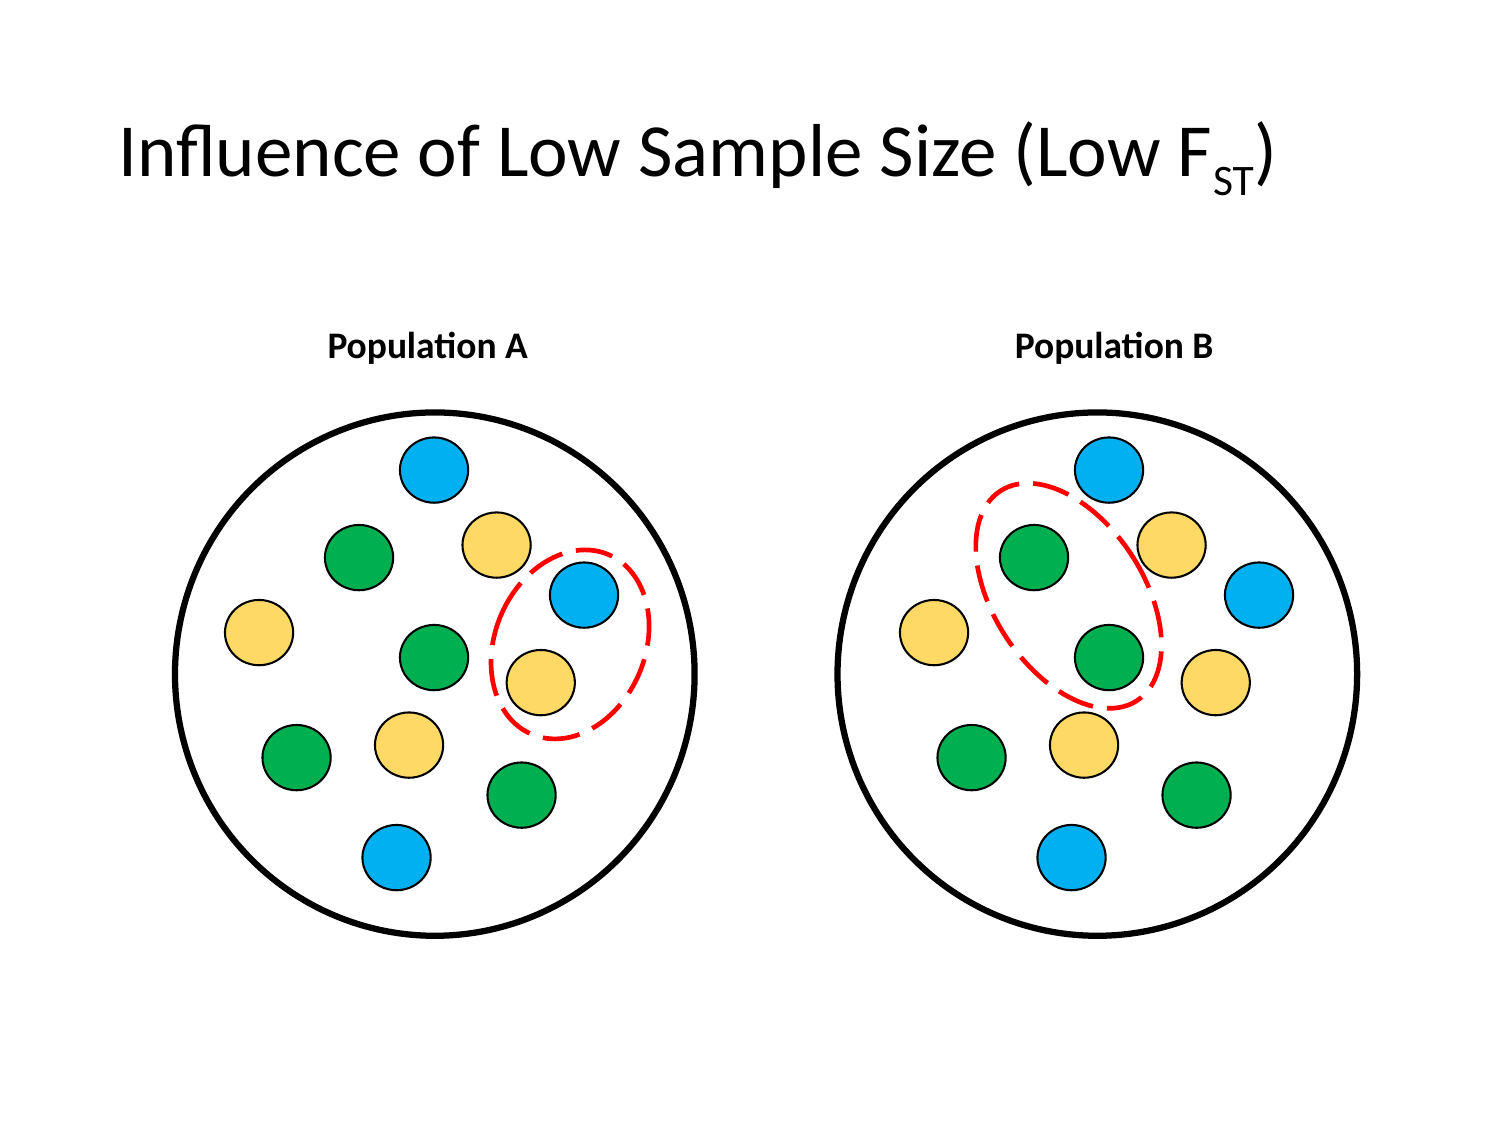

# Influence of Low Sample Size (Low FST)
Population B
Population A